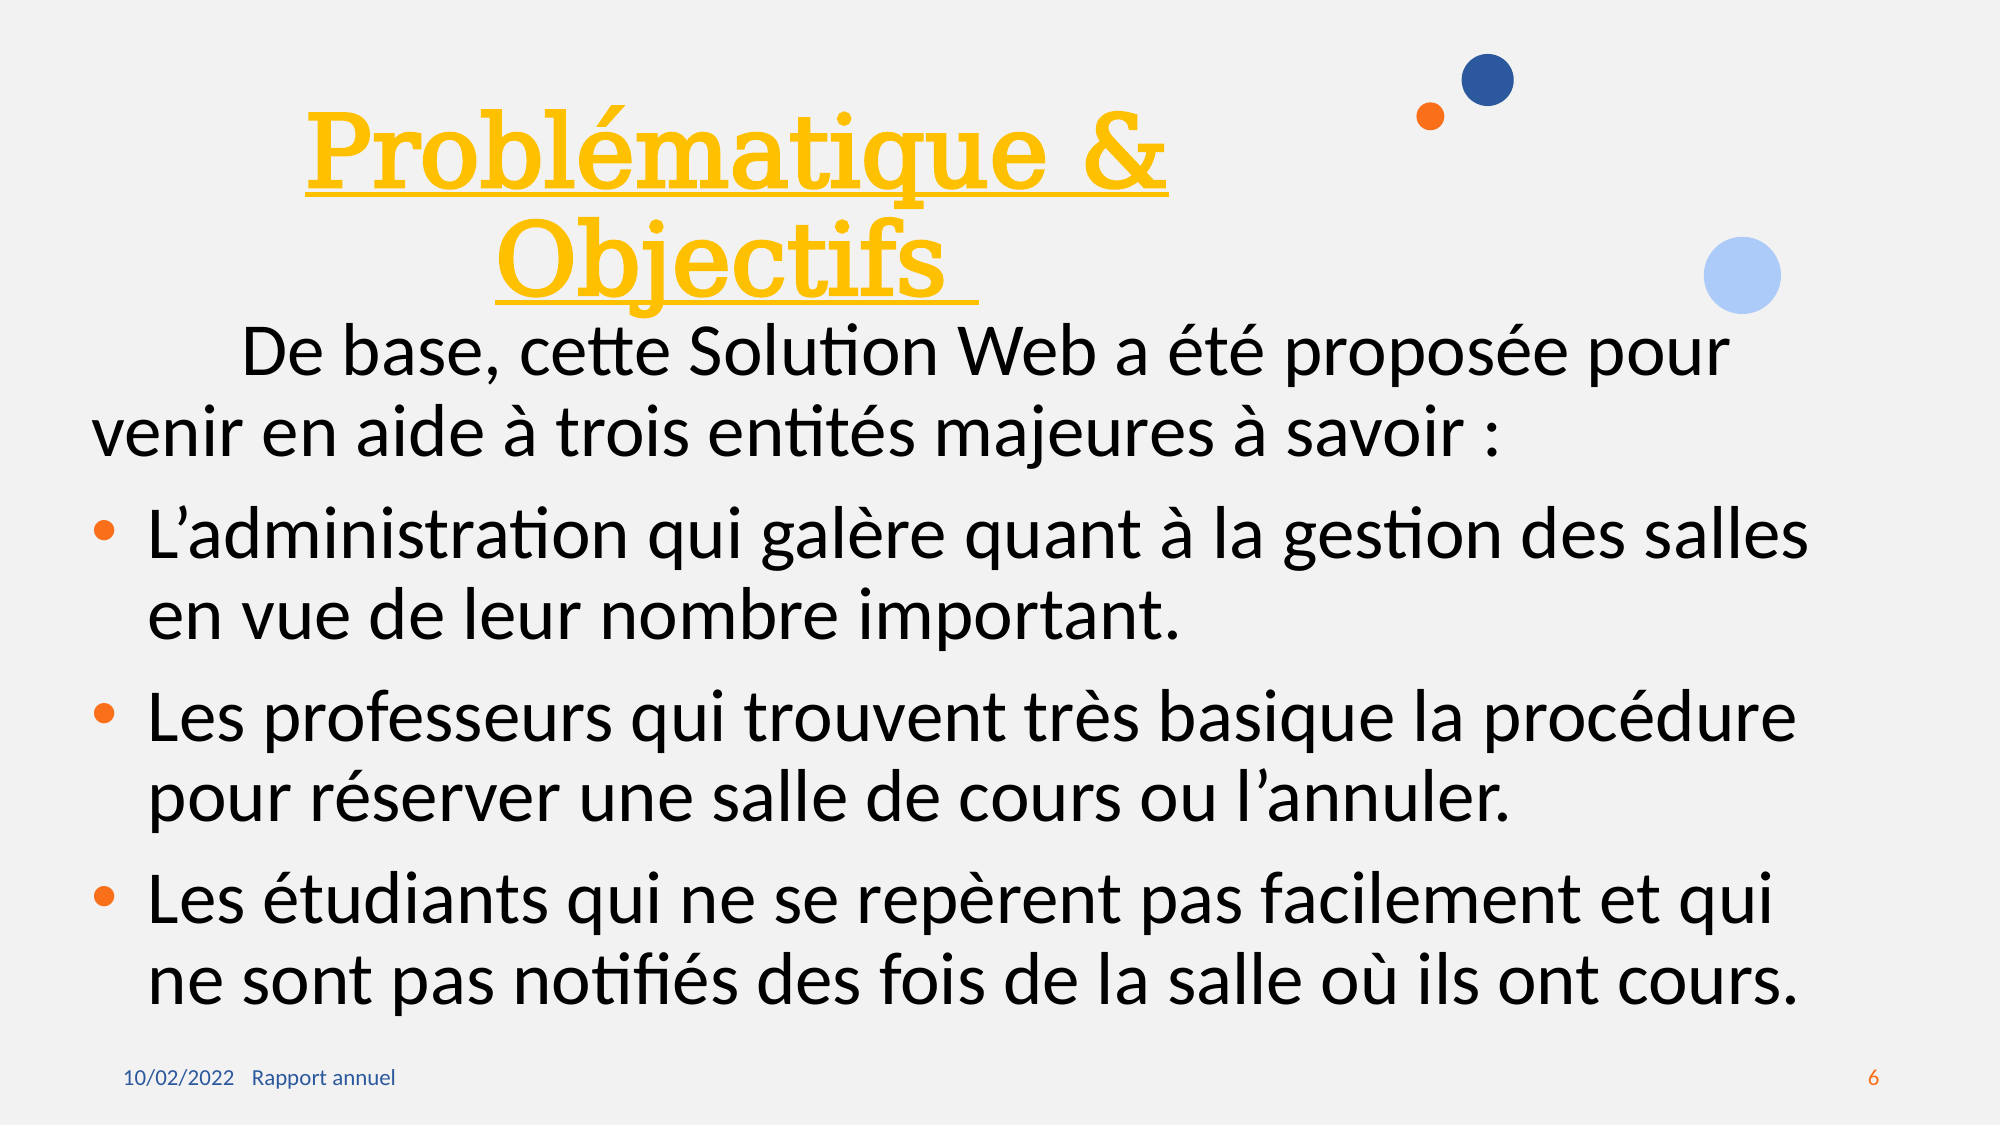

# Problématique & Objectifs
	De base, cette Solution Web a été proposée pour venir en aide à trois entités majeures à savoir :
L’administration qui galère quant à la gestion des salles en vue de leur nombre important.
Les professeurs qui trouvent très basique la procédure pour réserver une salle de cours ou l’annuler.
Les étudiants qui ne se repèrent pas facilement et qui ne sont pas notifiés des fois de la salle où ils ont cours.